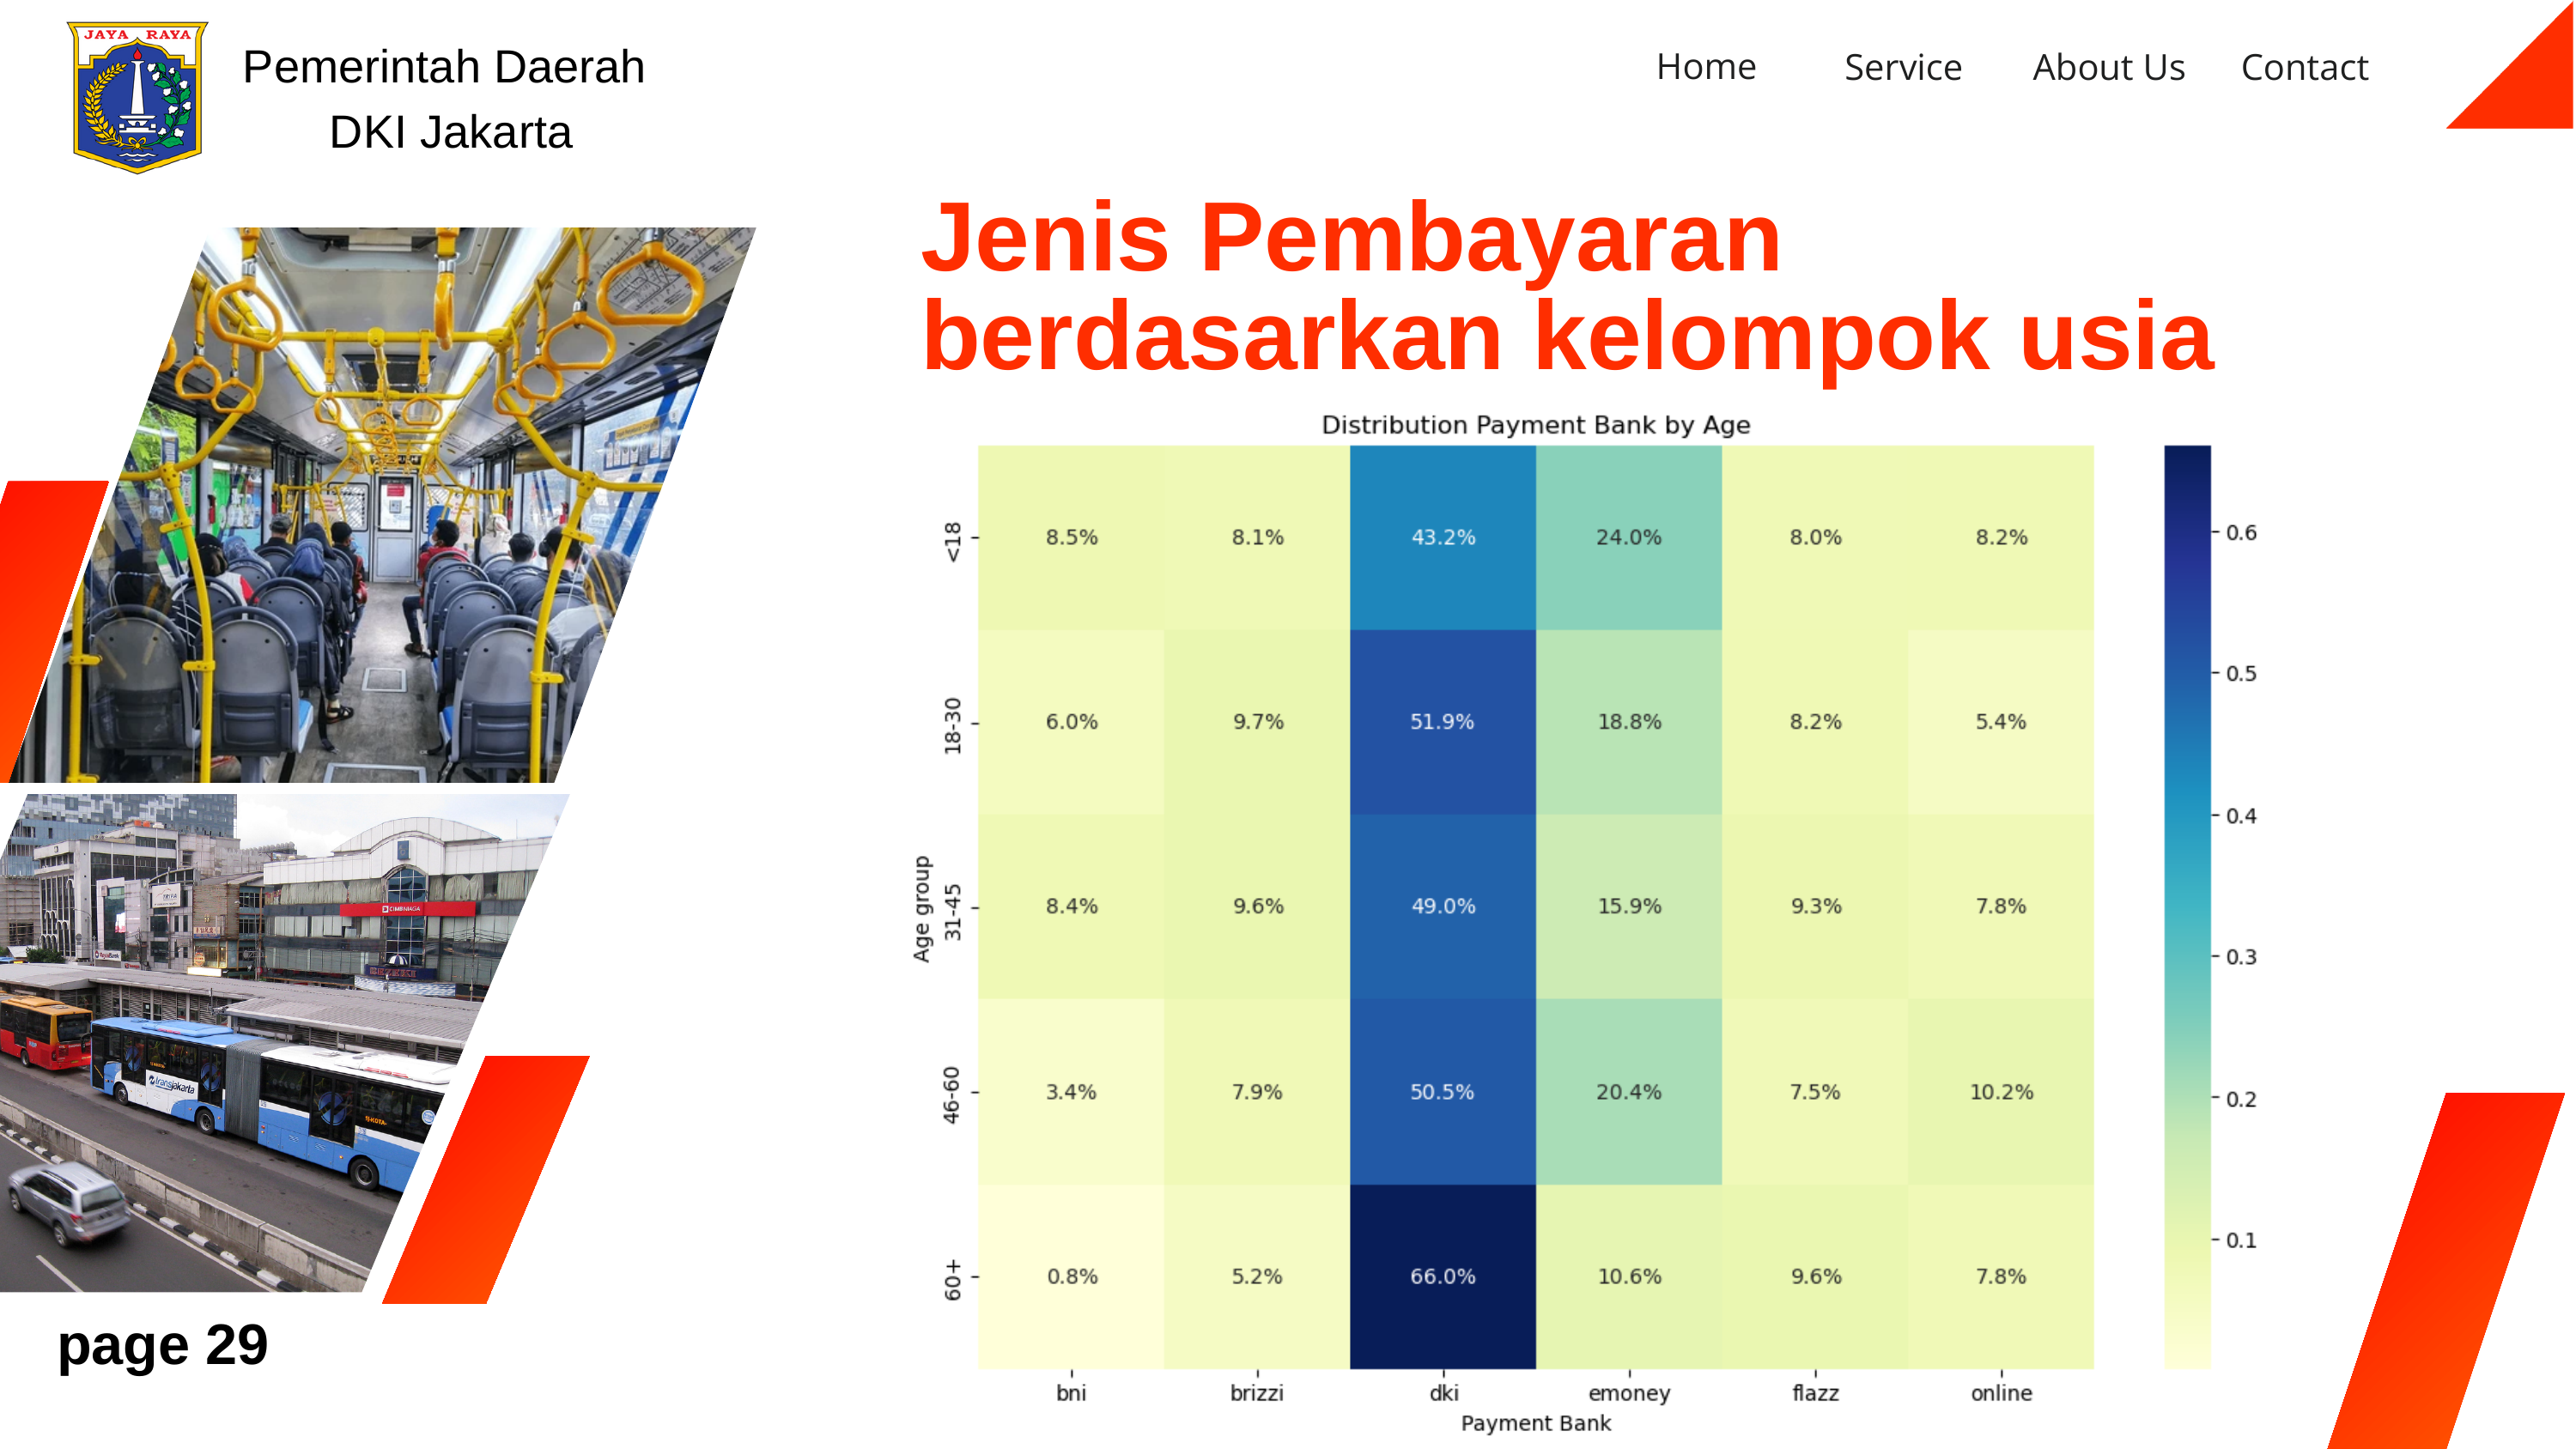

Pemerintah Daerah
DKI Jakarta
Home
Service
About Us
Contact
Jenis Pembayaran berdasarkan kelompok usia

page 29